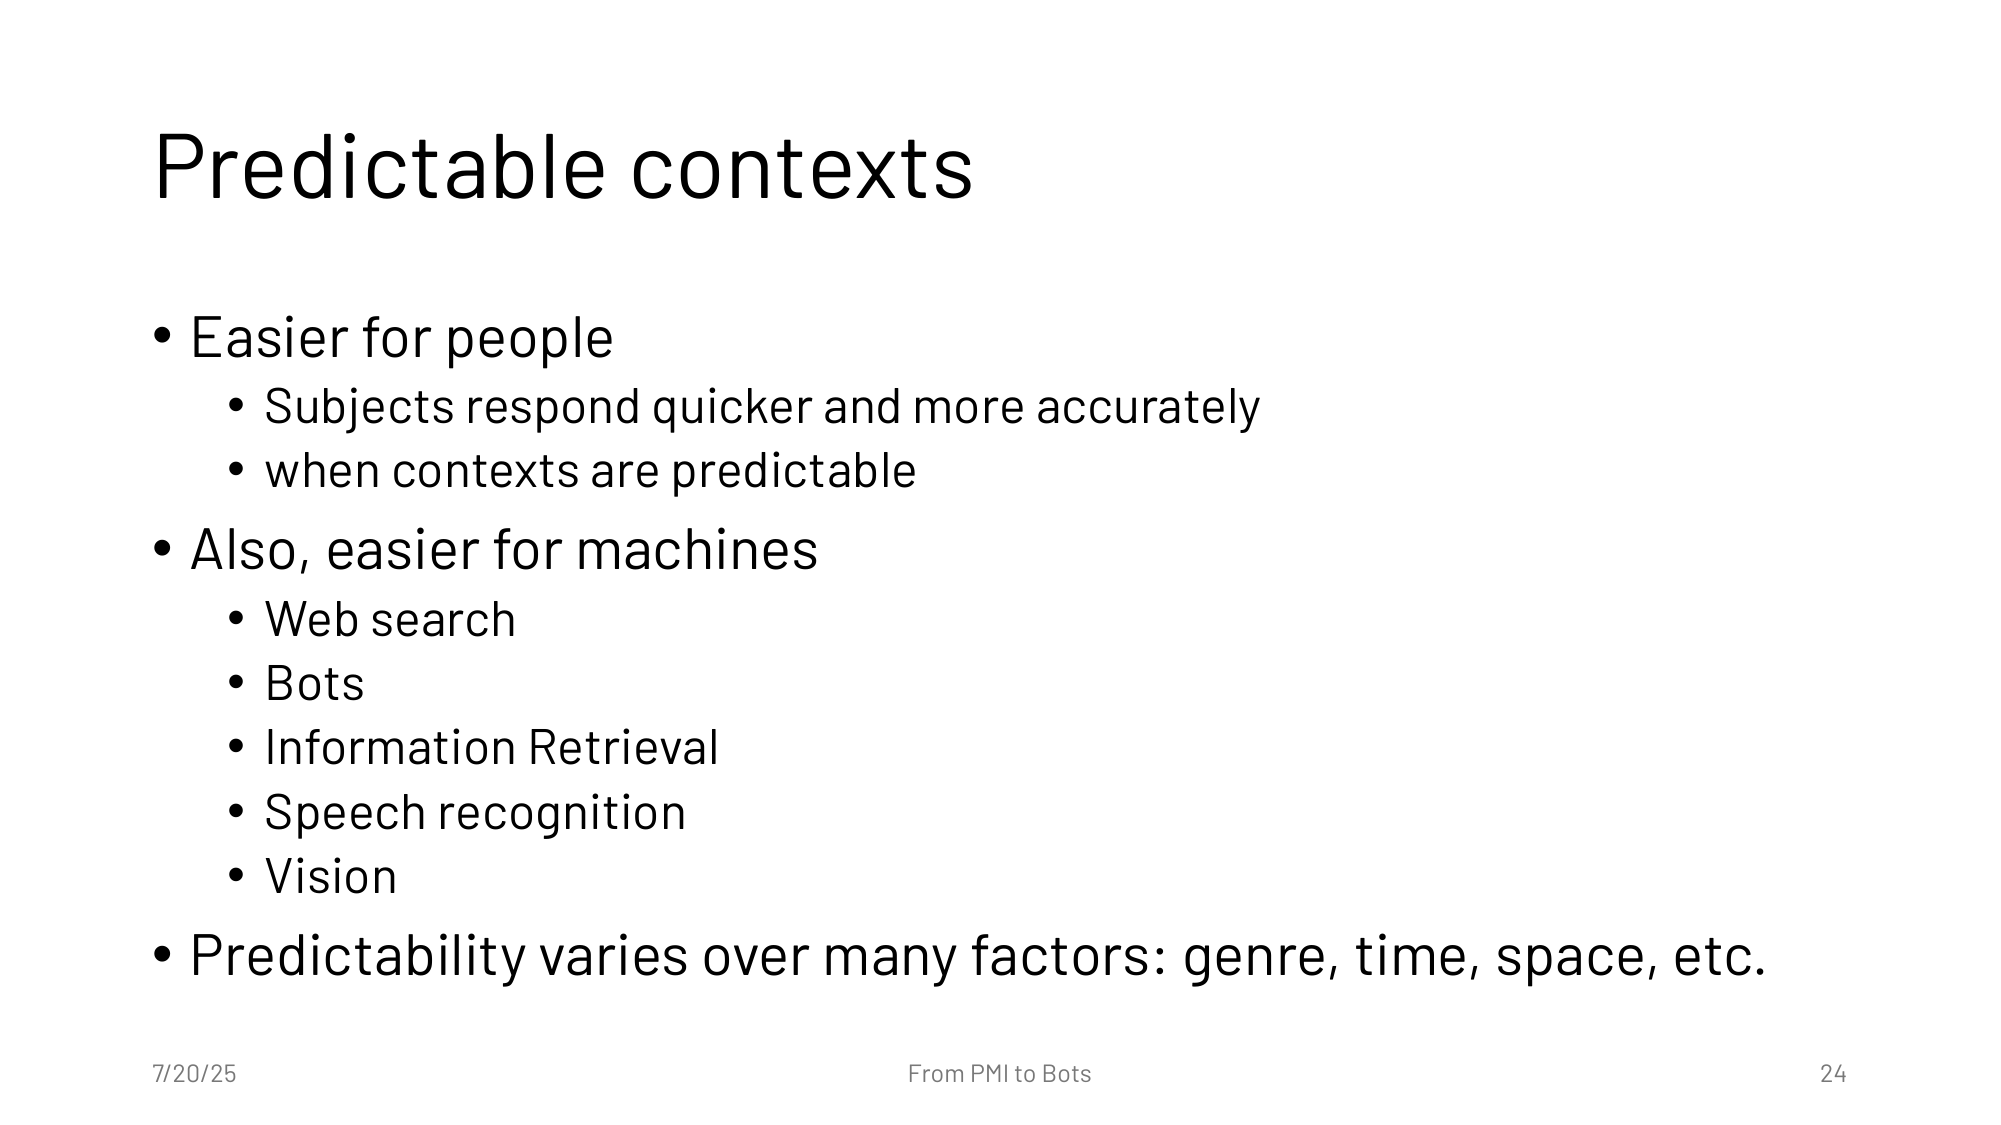

# Predictable contexts
Easier for people
Subjects respond quicker and more accurately
when contexts are predictable
Also, easier for machines
Web search
Bots
Information Retrieval
Speech recognition
Vision
Predictability varies over many factors: genre, time, space, etc.
7/20/25
From PMI to Bots
24